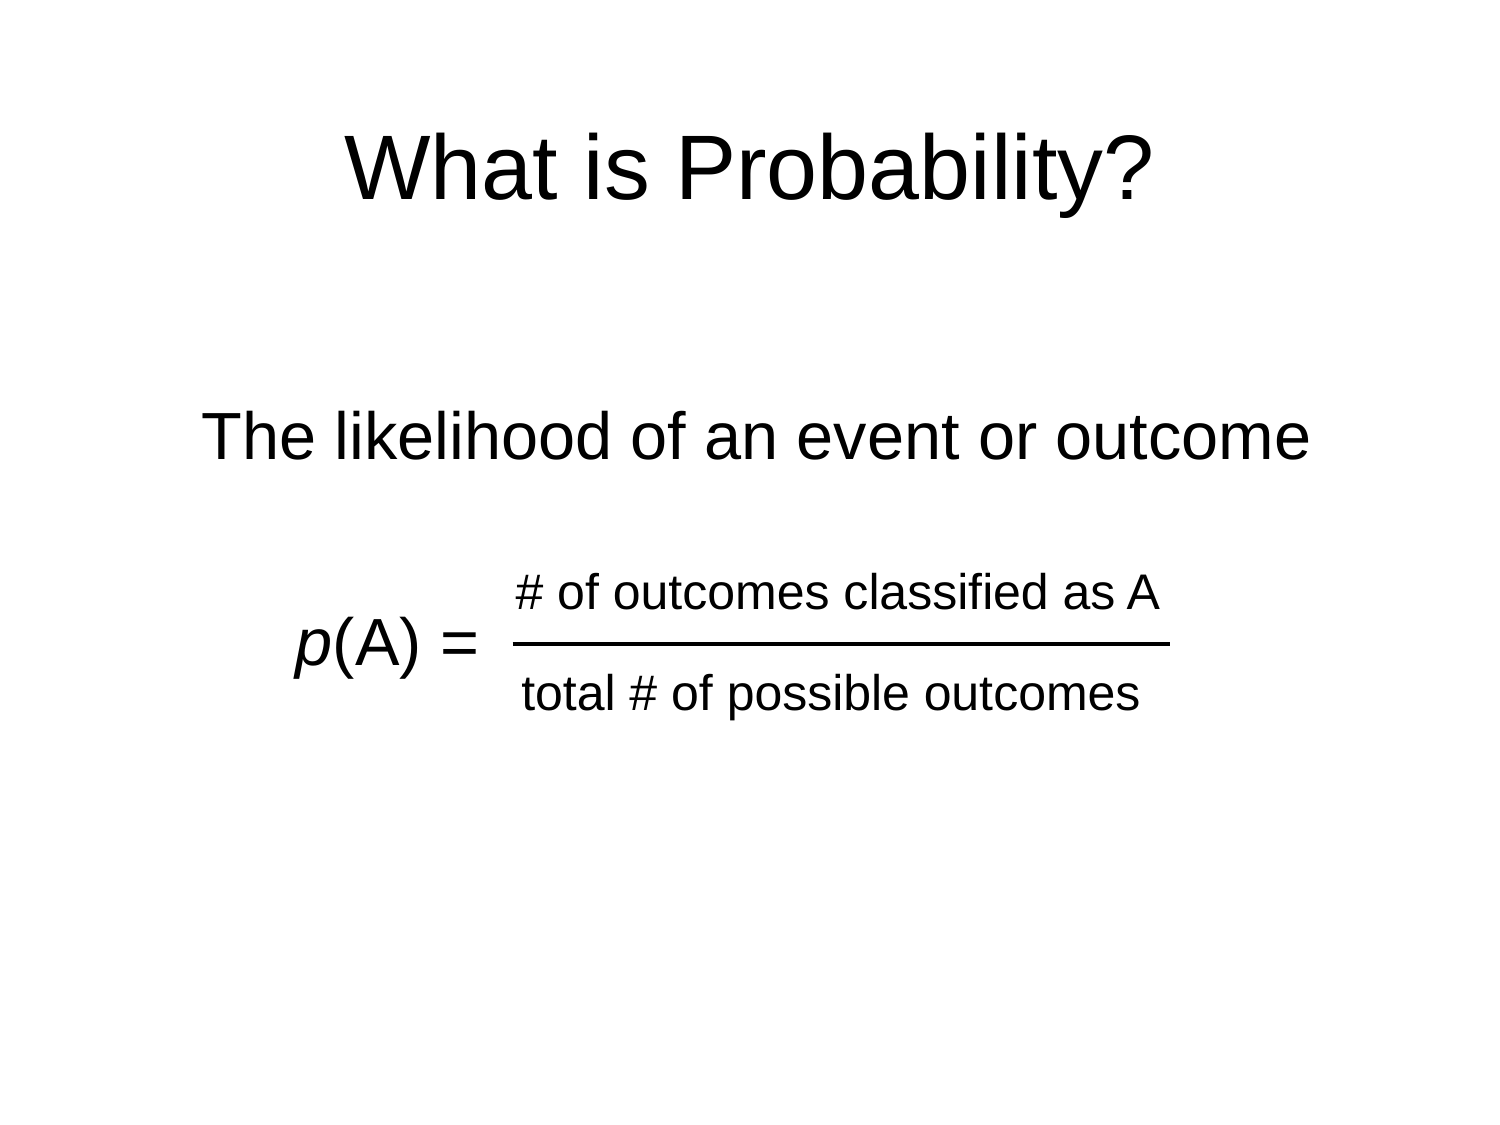

# What is Probability?
The likelihood of an event or outcome
# of outcomes classified as A
p(A) =
total # of possible outcomes